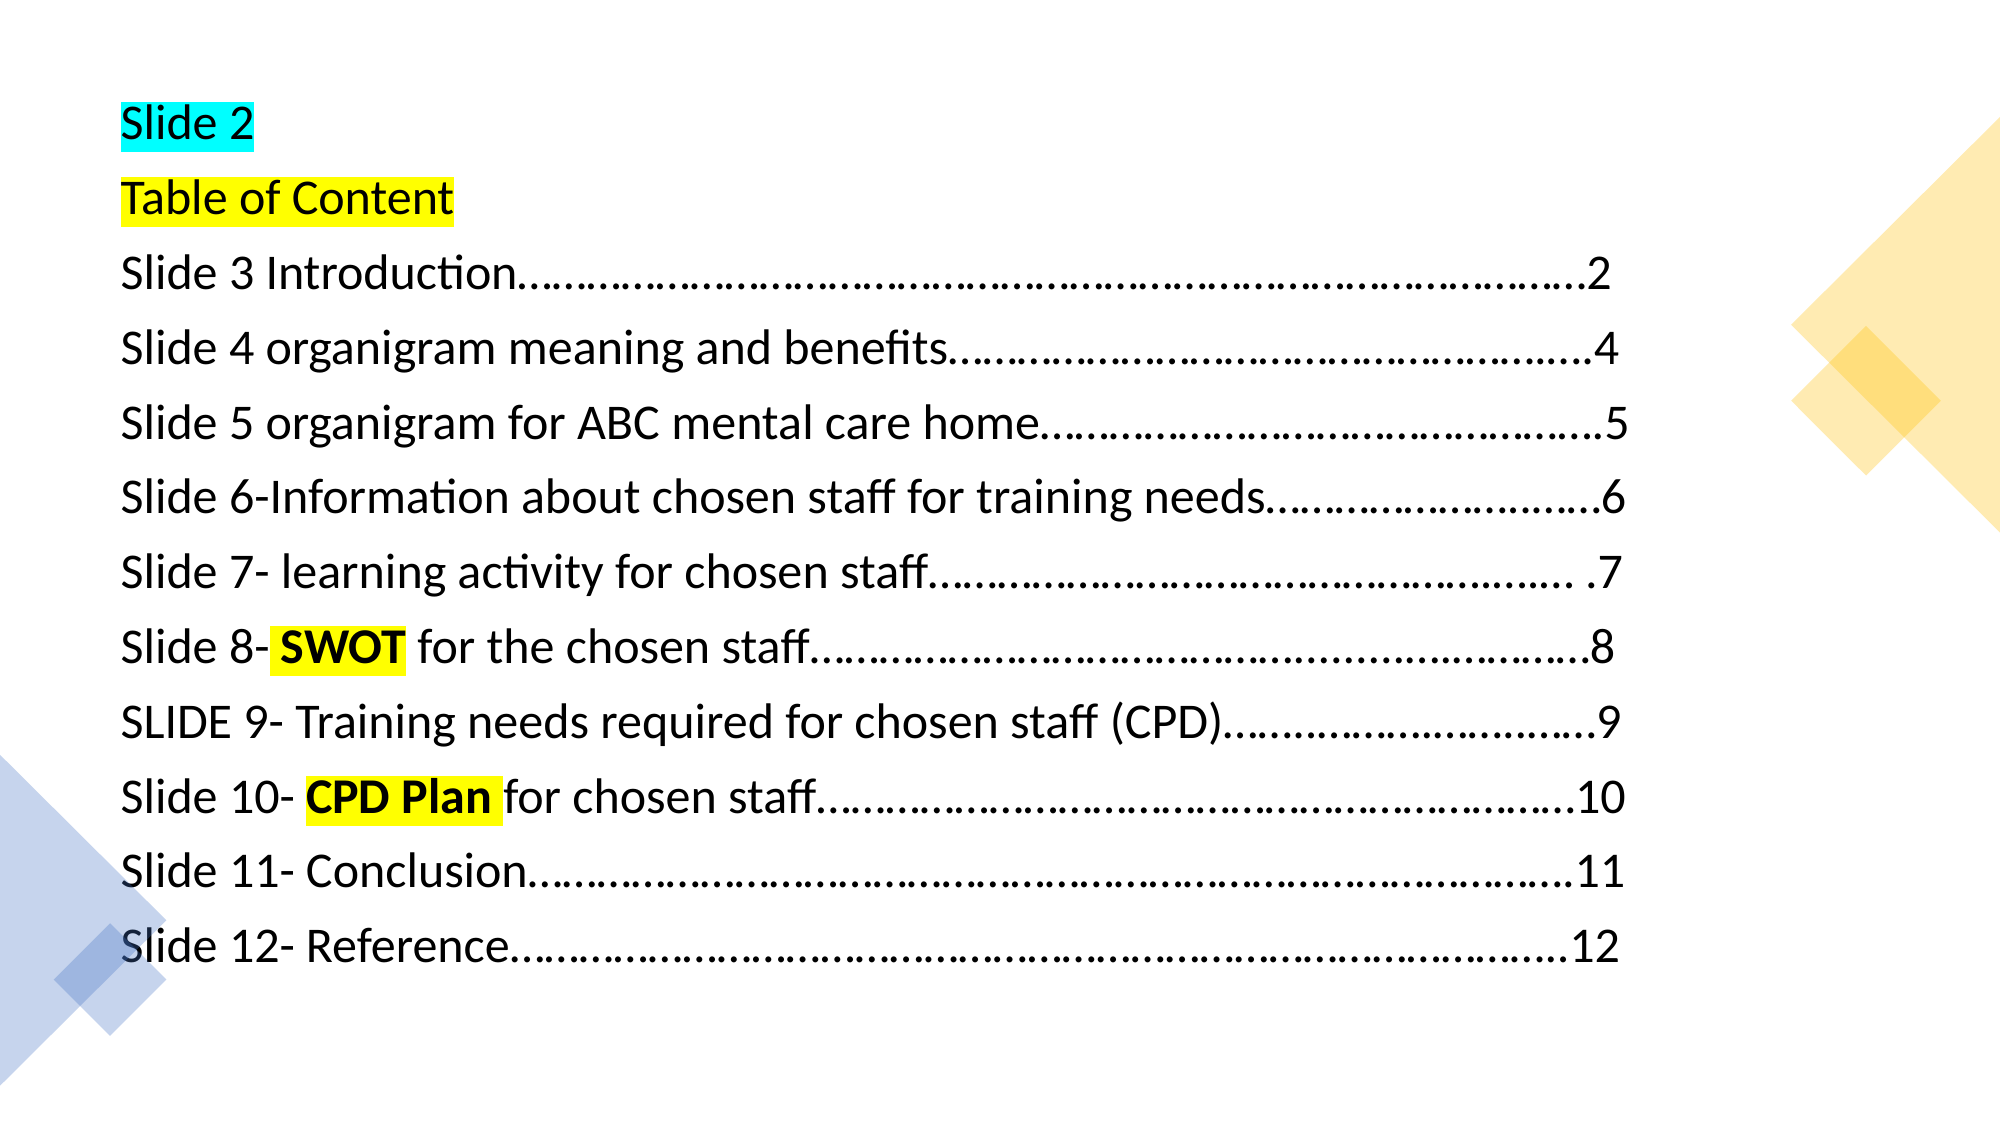

Slide 2
Table of Content
Slide 3 Introduction…………………………………………………………………………………2
Slide 4 organigram meaning and benefits…………………………………………….….4
Slide 5 organigram for ABC mental care home………………………………………….5
Slide 6-Information about chosen staff for training needs…………………..……6
Slide 7- learning activity for chosen staff………………………………………….….… .7
Slide 8- SWOT for the chosen staff…………………………………….........….…………8
SLIDE 9- Training needs required for chosen staff (CPD)……..……….……..……9
Slide 10- CPD Plan for chosen staff…………………………………………………………10
Slide 11- Conclusion……………………………………………………………………………….11
Slide 12- Reference………………………………………………………………………………..12